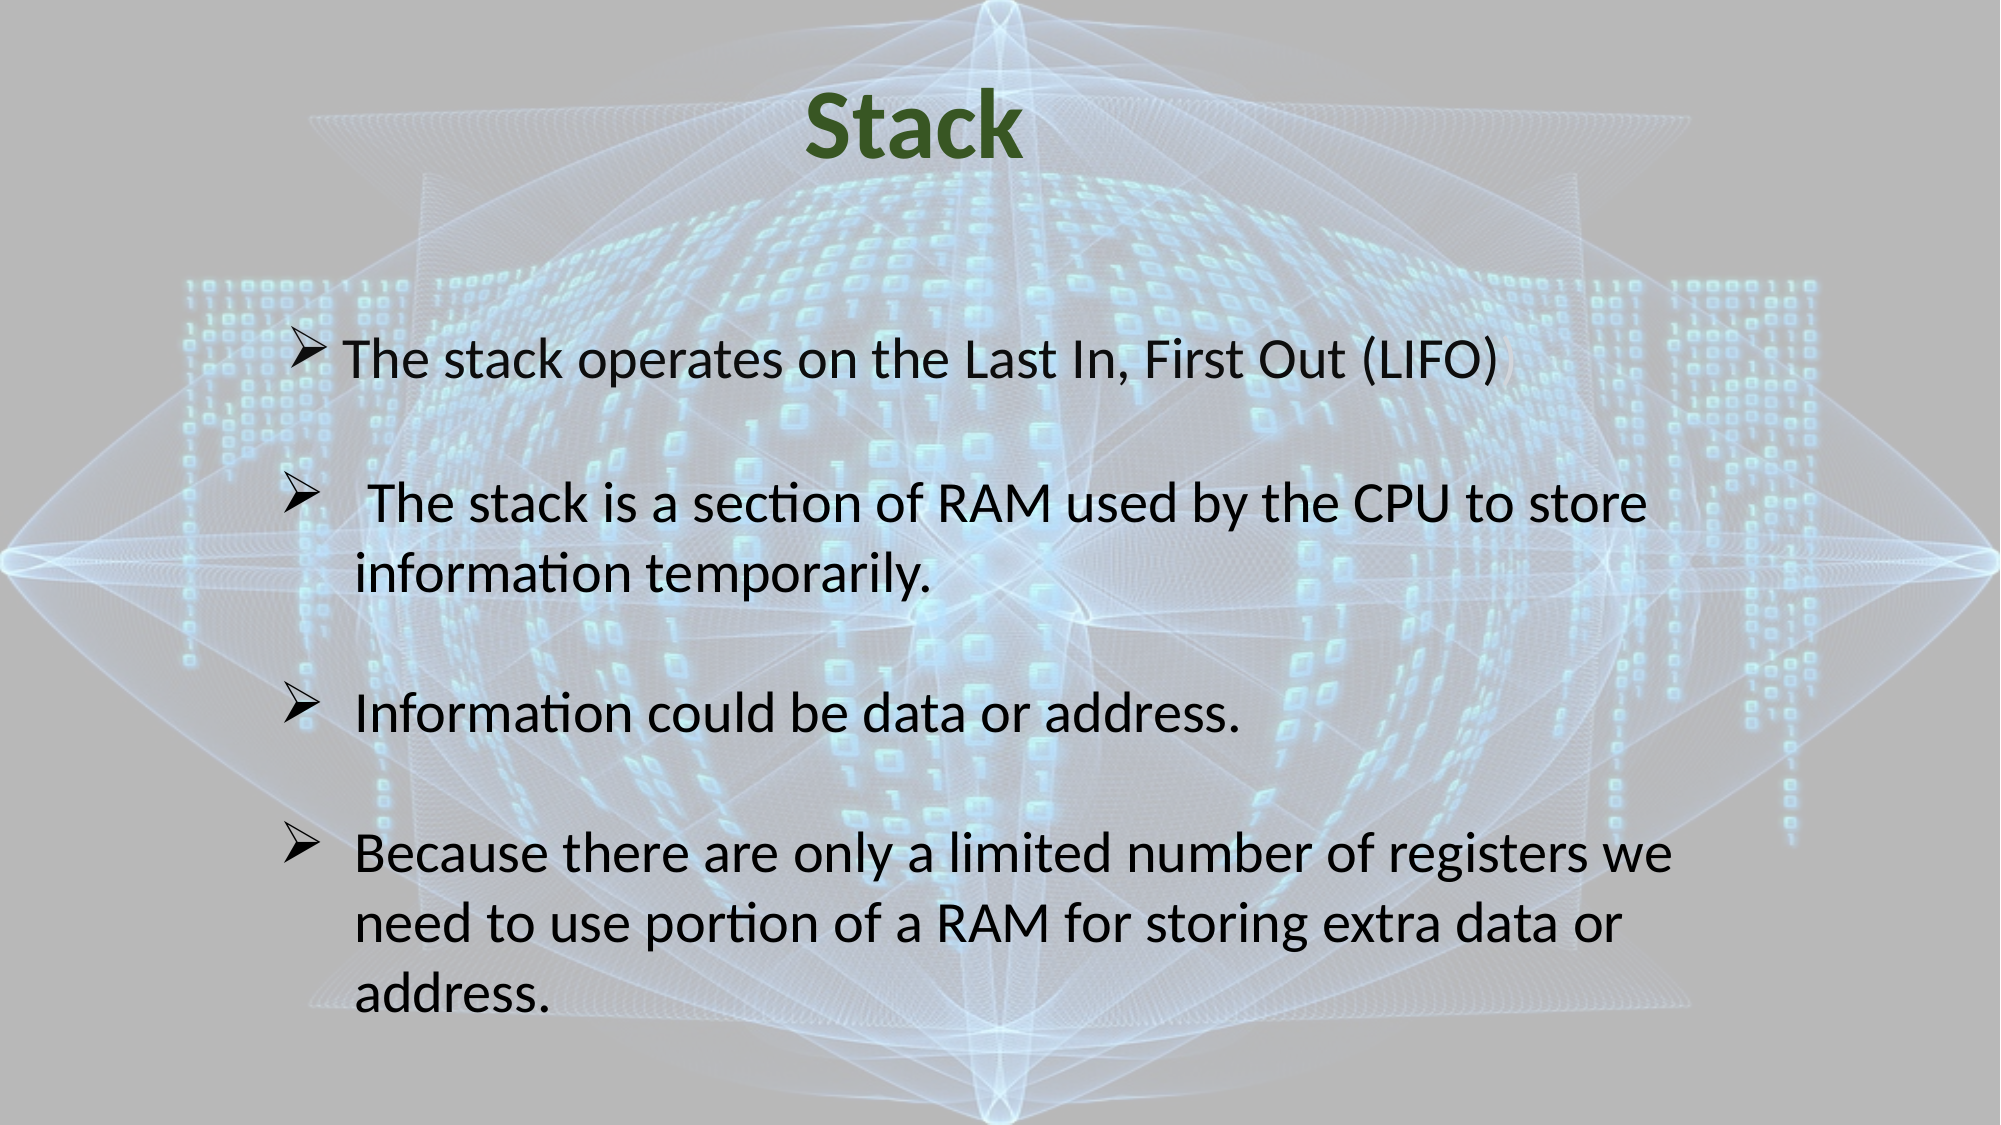

Stack
The stack operates on the Last In, First Out (LIFO))
 The stack is a section of RAM used by the CPU to store information temporarily.

Information could be data or address.

Because there are only a limited number of registers we need to use portion of a RAM for storing extra data or address.